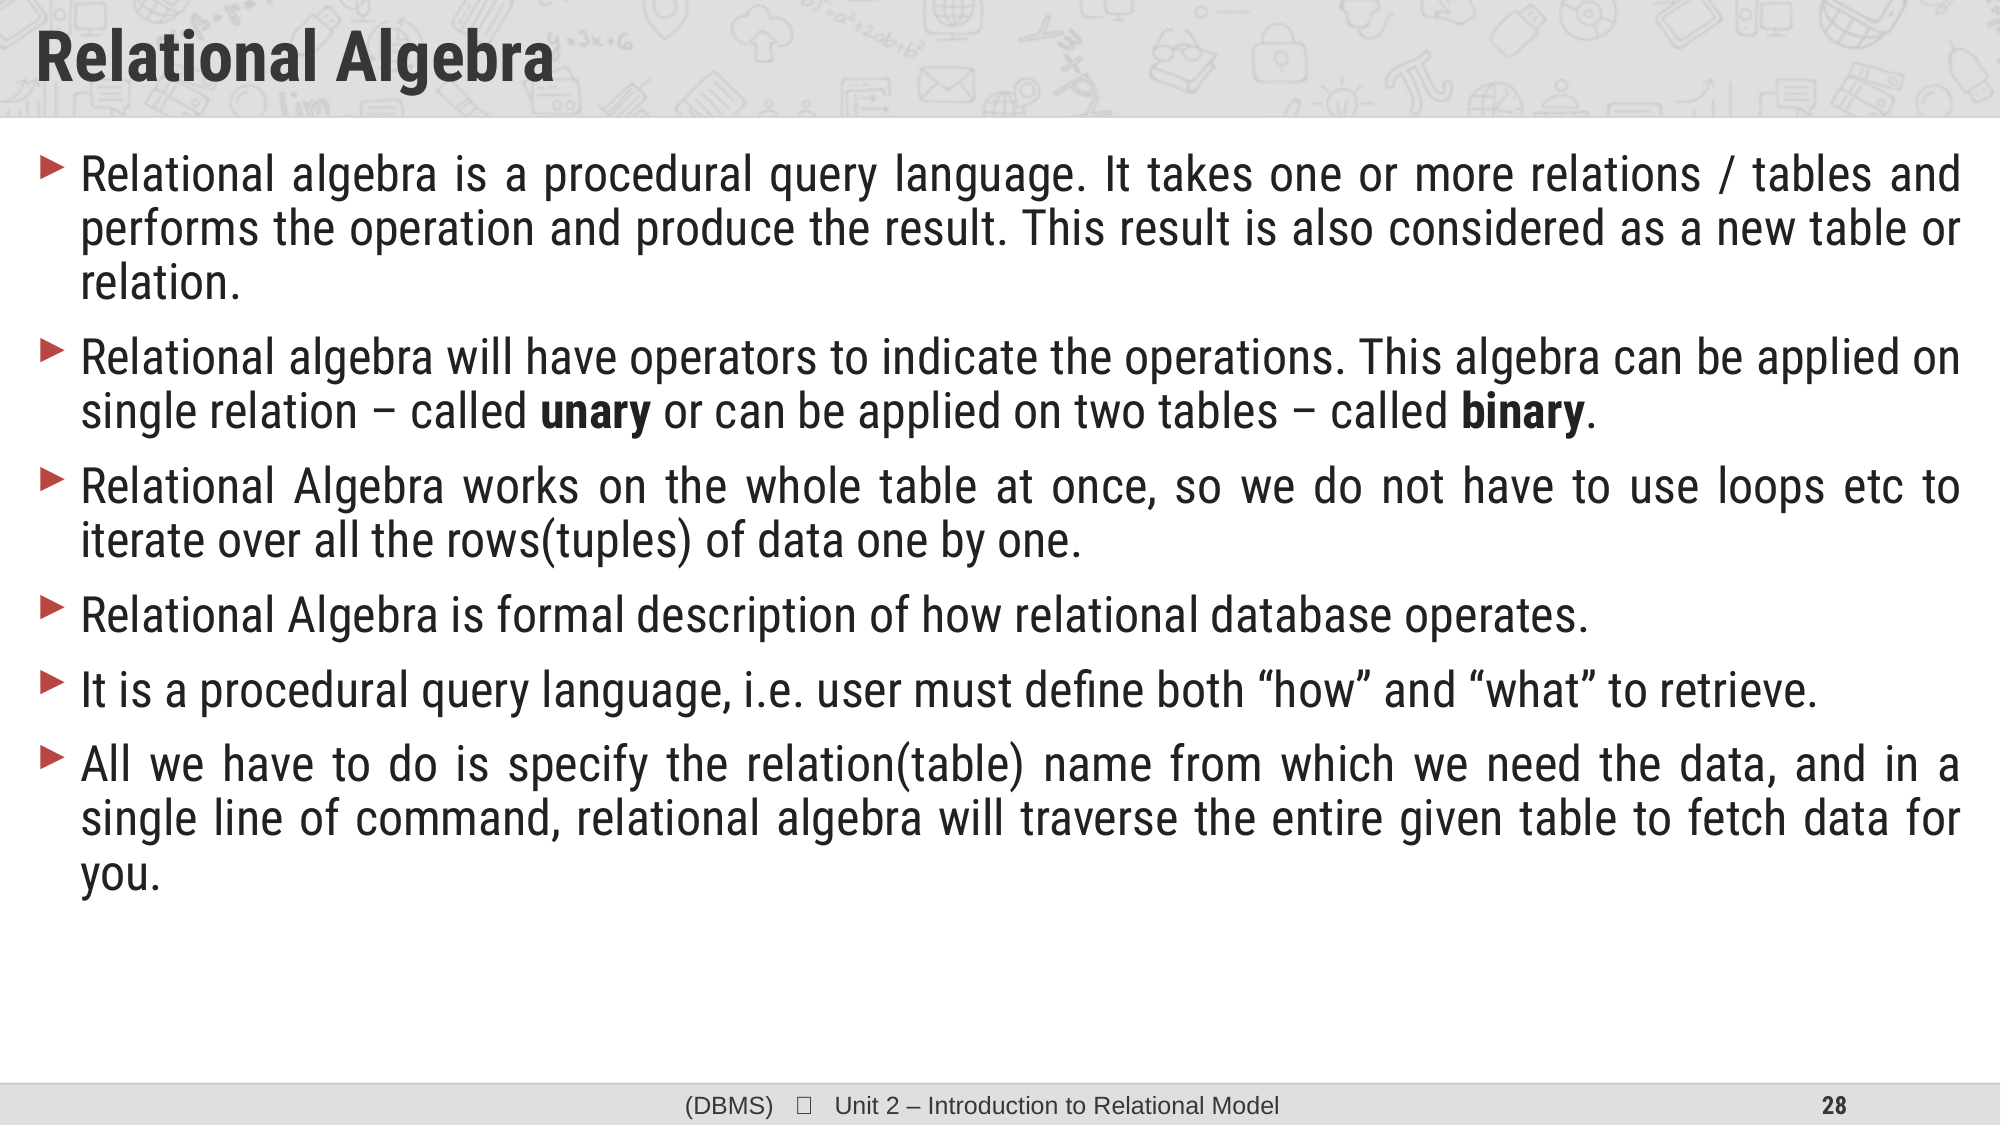

# Relational Algebra
Relational algebra is a procedural query language. It takes one or more relations / tables and performs the operation and produce the result. This result is also considered as a new table or relation.
Relational algebra will have operators to indicate the operations. This algebra can be applied on single relation – called unary or can be applied on two tables – called binary.
Relational Algebra works on the whole table at once, so we do not have to use loops etc to iterate over all the rows(tuples) of data one by one.
Relational Algebra is formal description of how relational database operates.
It is a procedural query language, i.e. user must define both “how” and “what” to retrieve.
All we have to do is specify the relation(table) name from which we need the data, and in a single line of command, relational algebra will traverse the entire given table to fetch data for you.